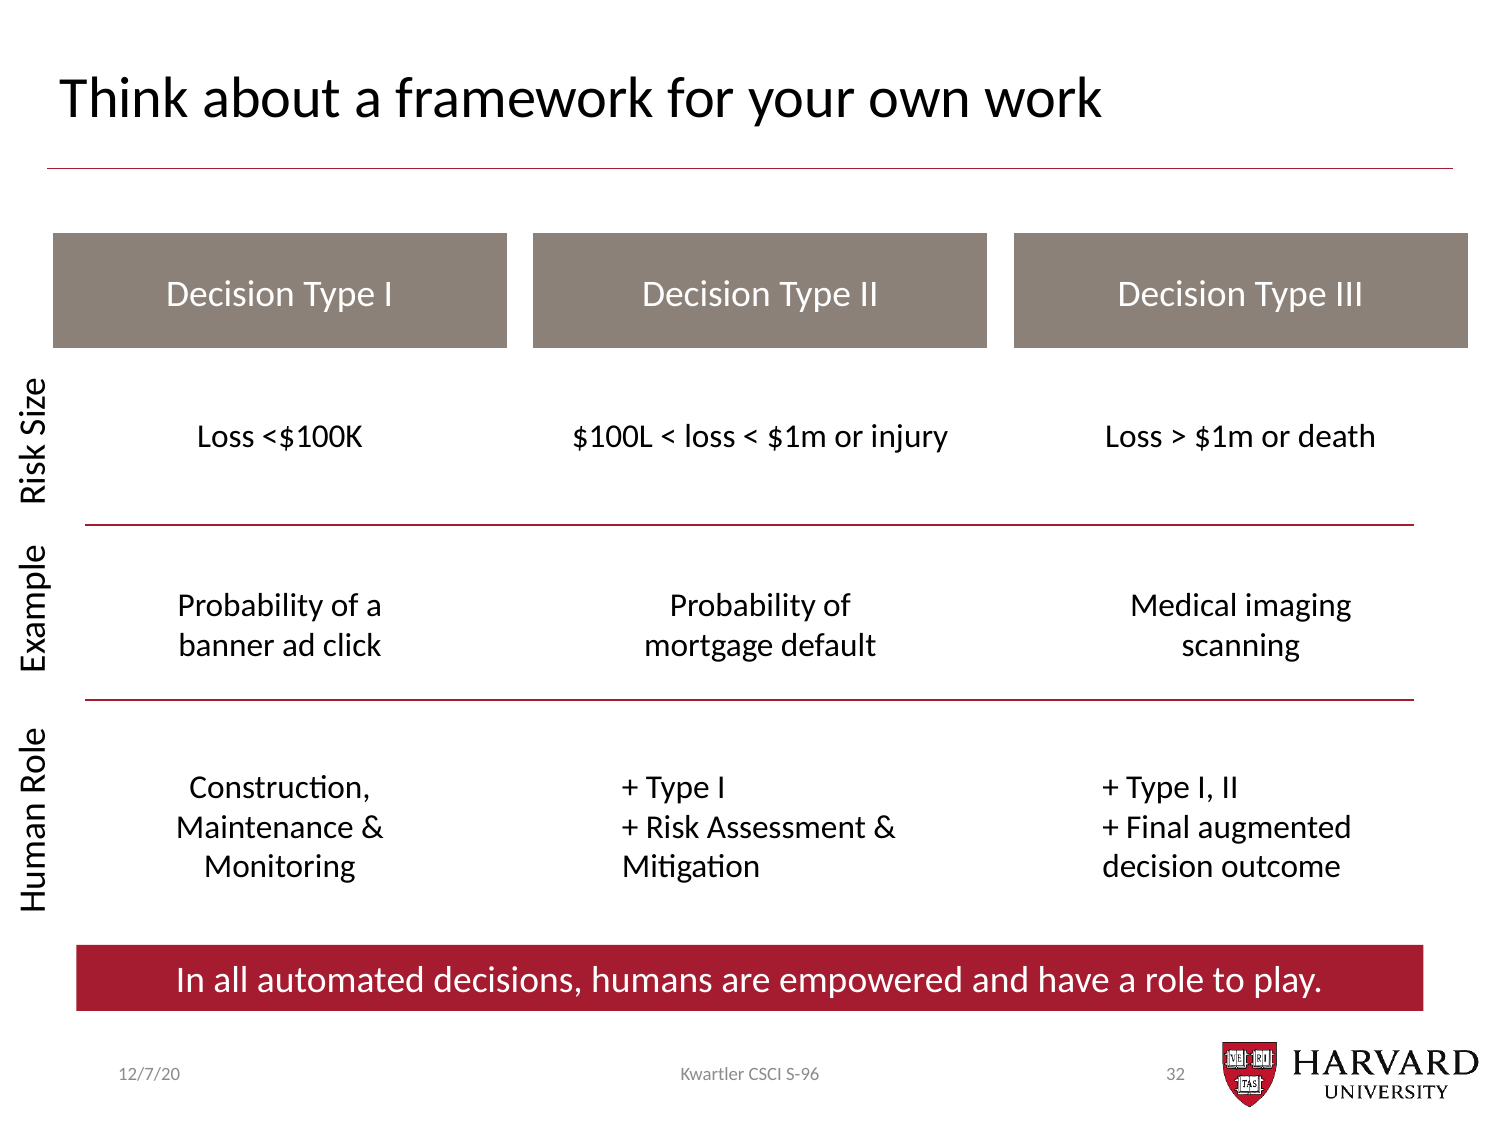

# Think about a framework for your own work
Decision Type I
Decision Type II
Decision Type III
Loss <$100K
$100L < loss < $1m or injury
Loss > $1m or death
Risk Size
Probability of a banner ad click
Probability of mortgage default
Medical imaging scanning
Example
Construction, Maintenance & Monitoring
+ Type I
+ Risk Assessment & Mitigation
+ Type I, II
+ Final augmented decision outcome
Human Role
In all automated decisions, humans are empowered and have a role to play.
12/7/20
Kwartler CSCI S-96
32